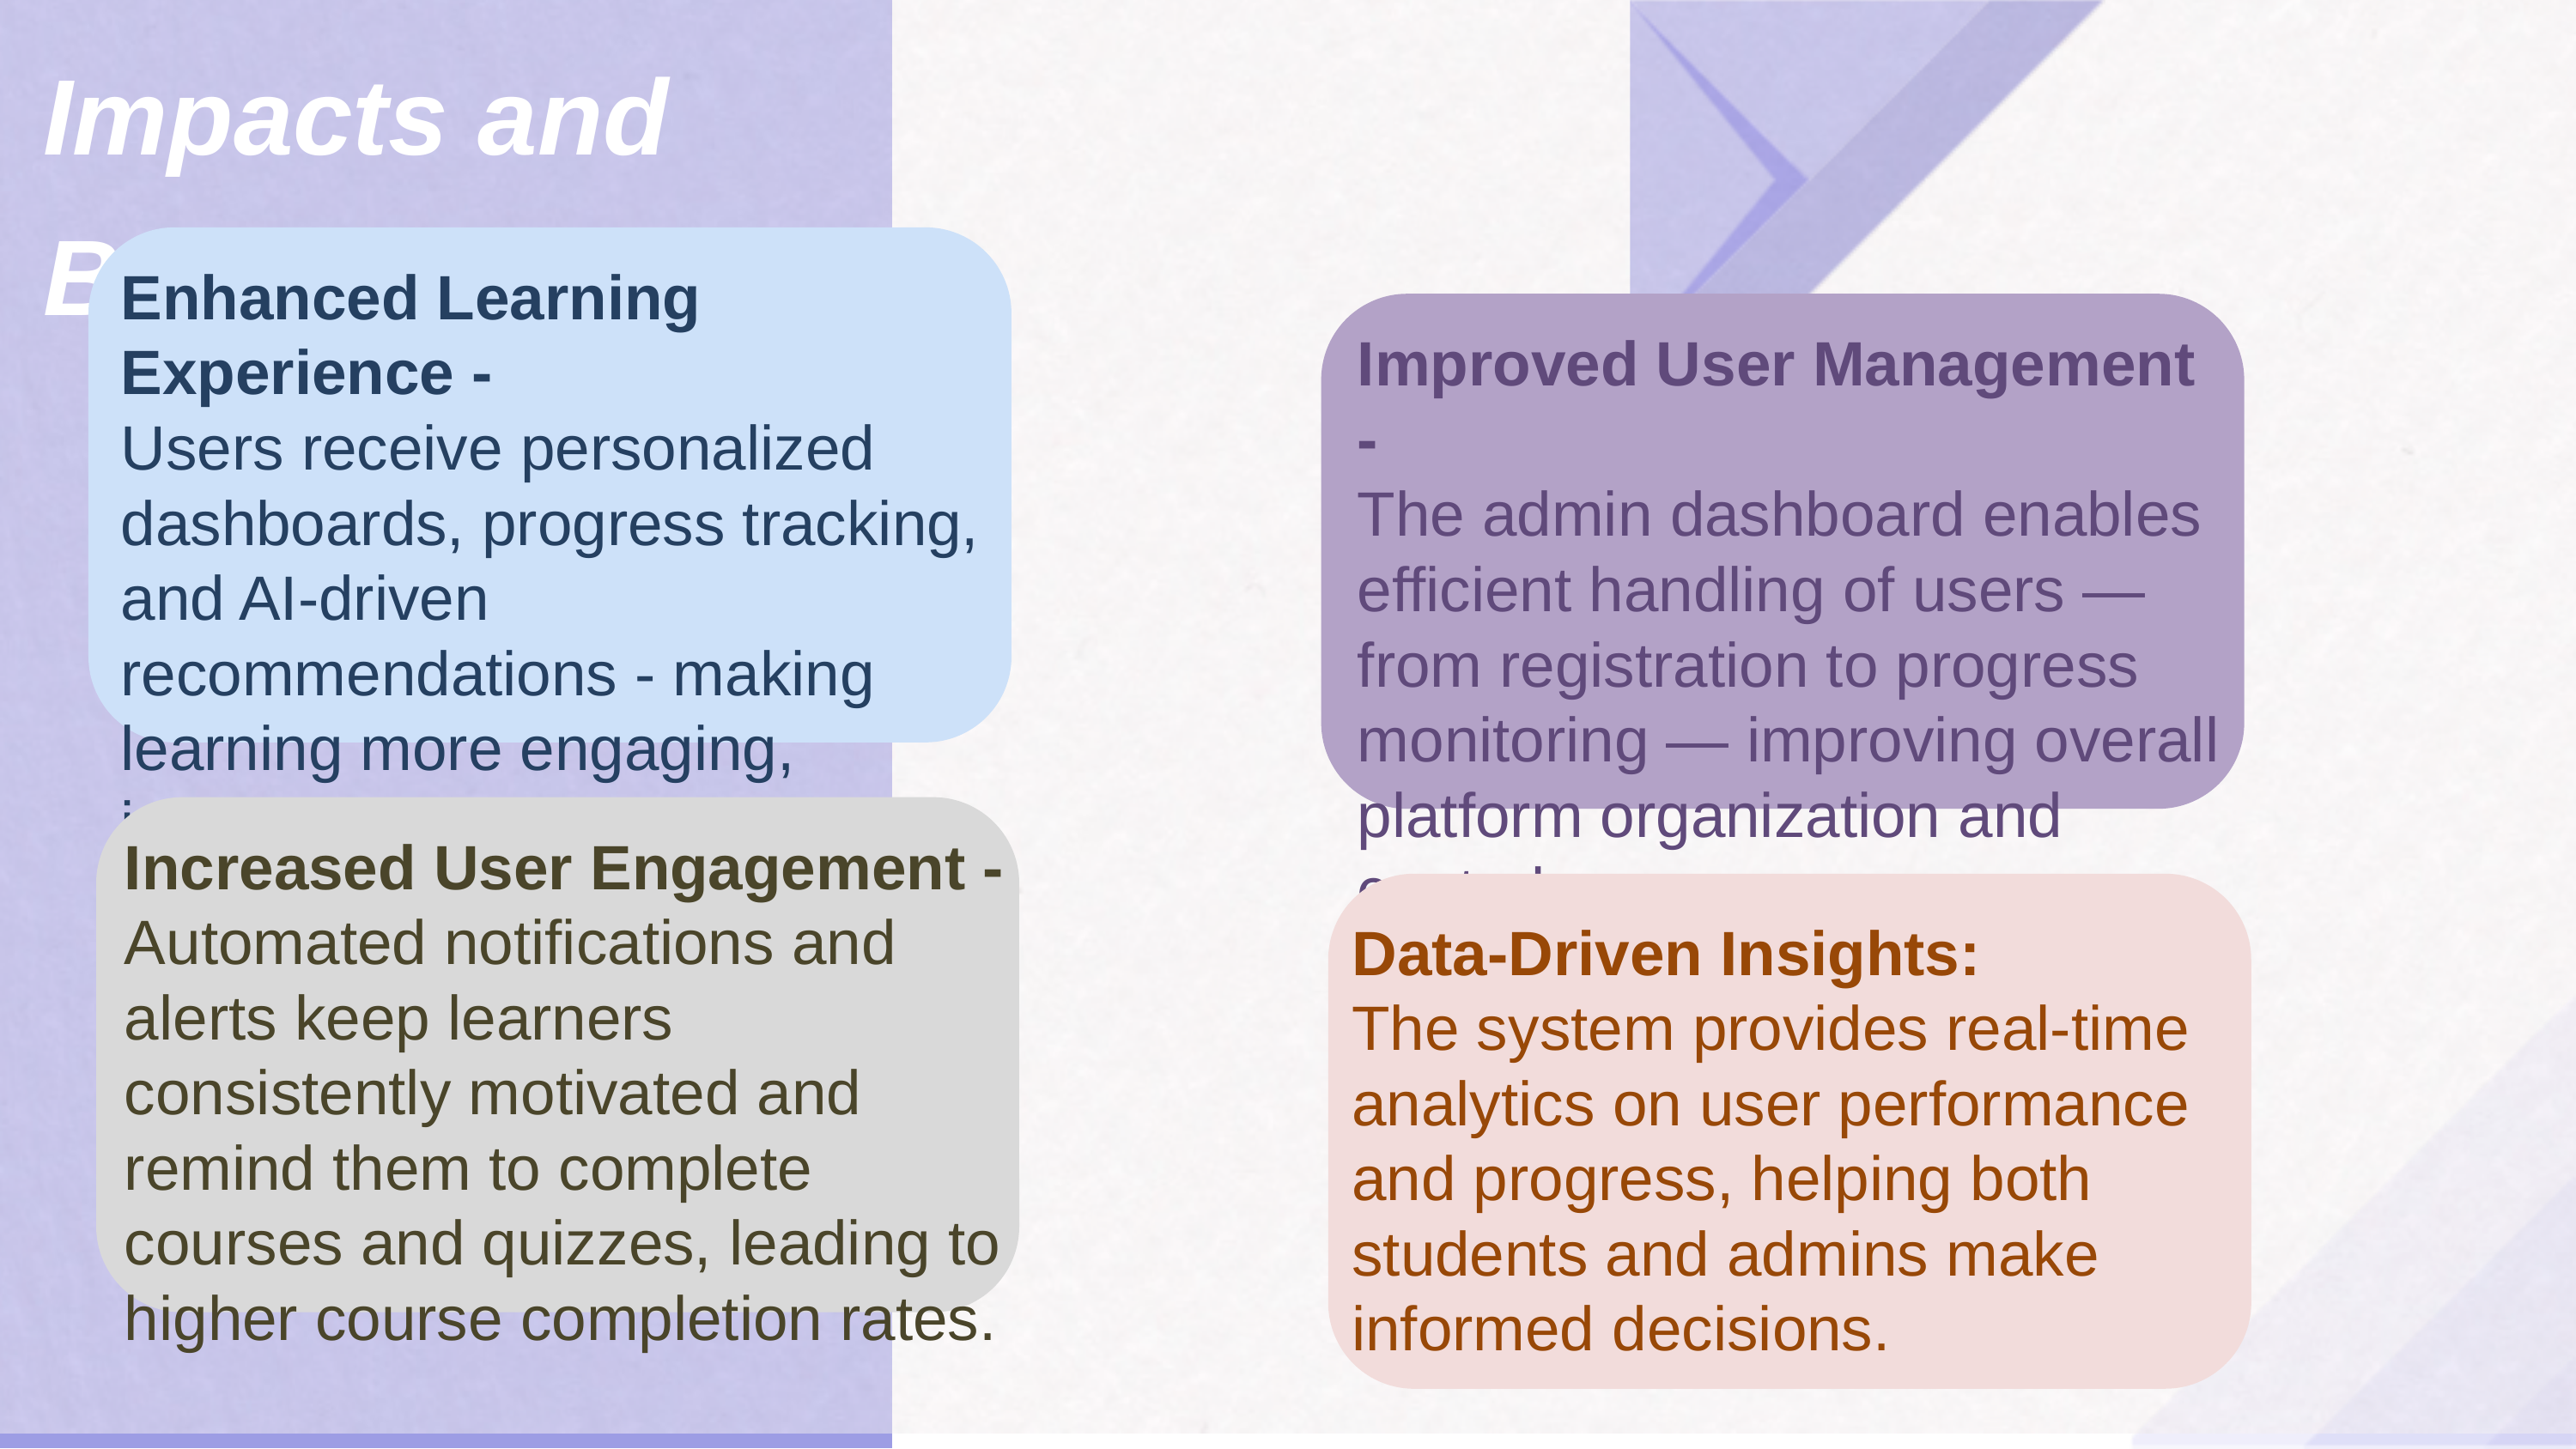

Impacts and Benefits

Enhanced Learning Experience -
Users receive personalized dashboards, progress tracking, and AI-driven recommendations - making learning more engaging, interactive, and tailored to individual needs.

Improved User Management -
The admin dashboard enables efficient handling of users — from registration to progress monitoring — improving overall platform organization and control.

Increased User Engagement -
Automated notifications and alerts keep learners consistently motivated and remind them to complete courses and quizzes, leading to higher course completion rates.

Data-Driven Insights:
The system provides real-time analytics on user performance and progress, helping both students and admins make informed decisions.